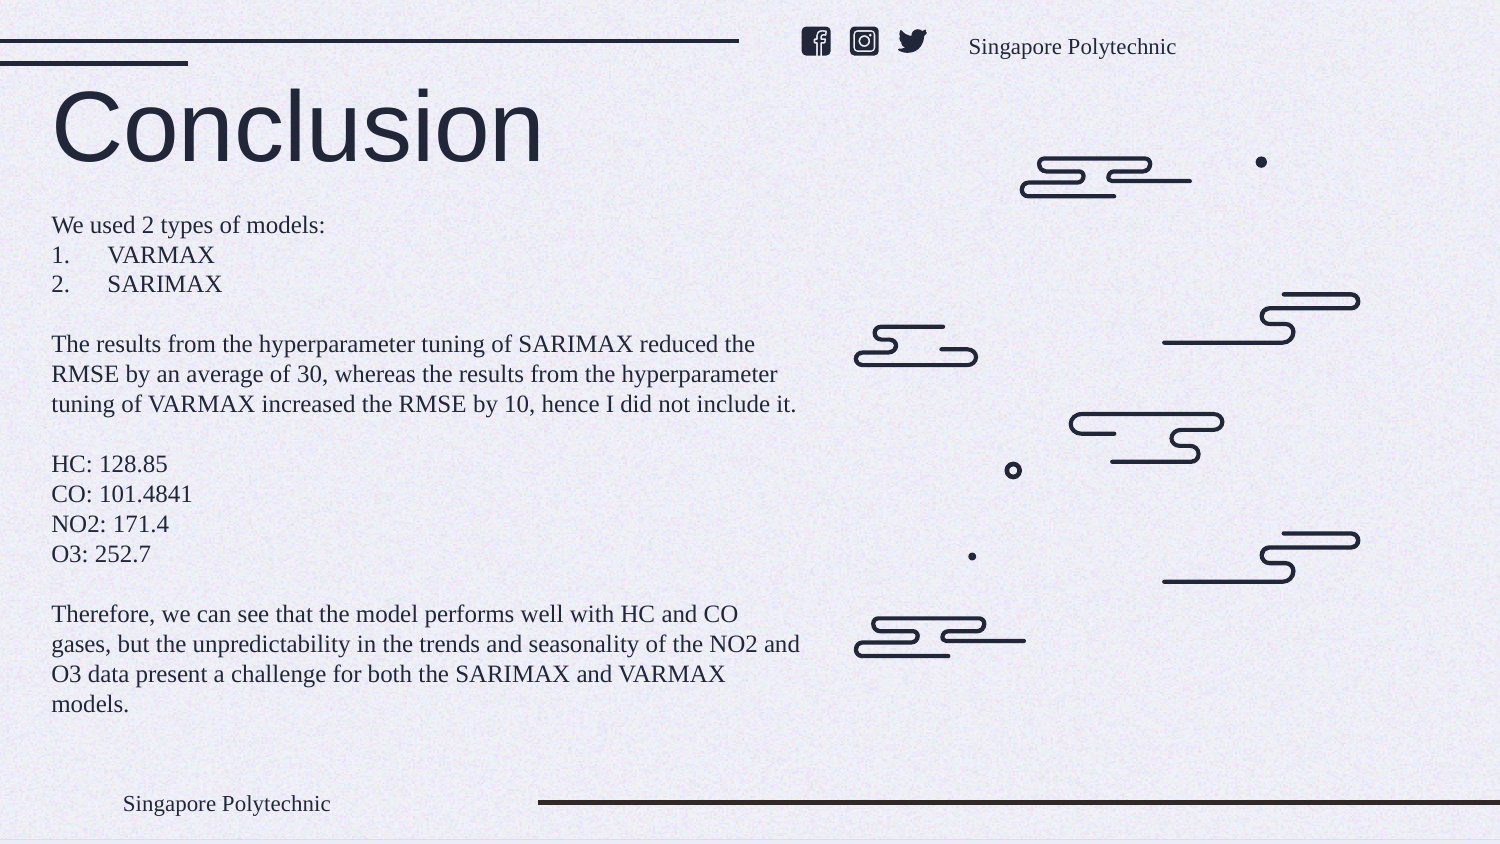

Singapore Polytechnic

# Conclusion

We used 2 types of models:
VARMAX
SARIMAX

The results from the hyperparameter tuning of SARIMAX reduced the RMSE by an average of 30, whereas the results from the hyperparameter tuning of VARMAX increased the RMSE by 10, hence I did not include it.

HC: 128.85
CO: 101.4841
NO2: 171.4
O3: 252.7

Therefore, we can see that the model performs well with HC and CO gases, but the unpredictability in the trends and seasonality of the NO2 and O3 data present a challenge for both the SARIMAX and VARMAX models.

Singapore Polytechnic